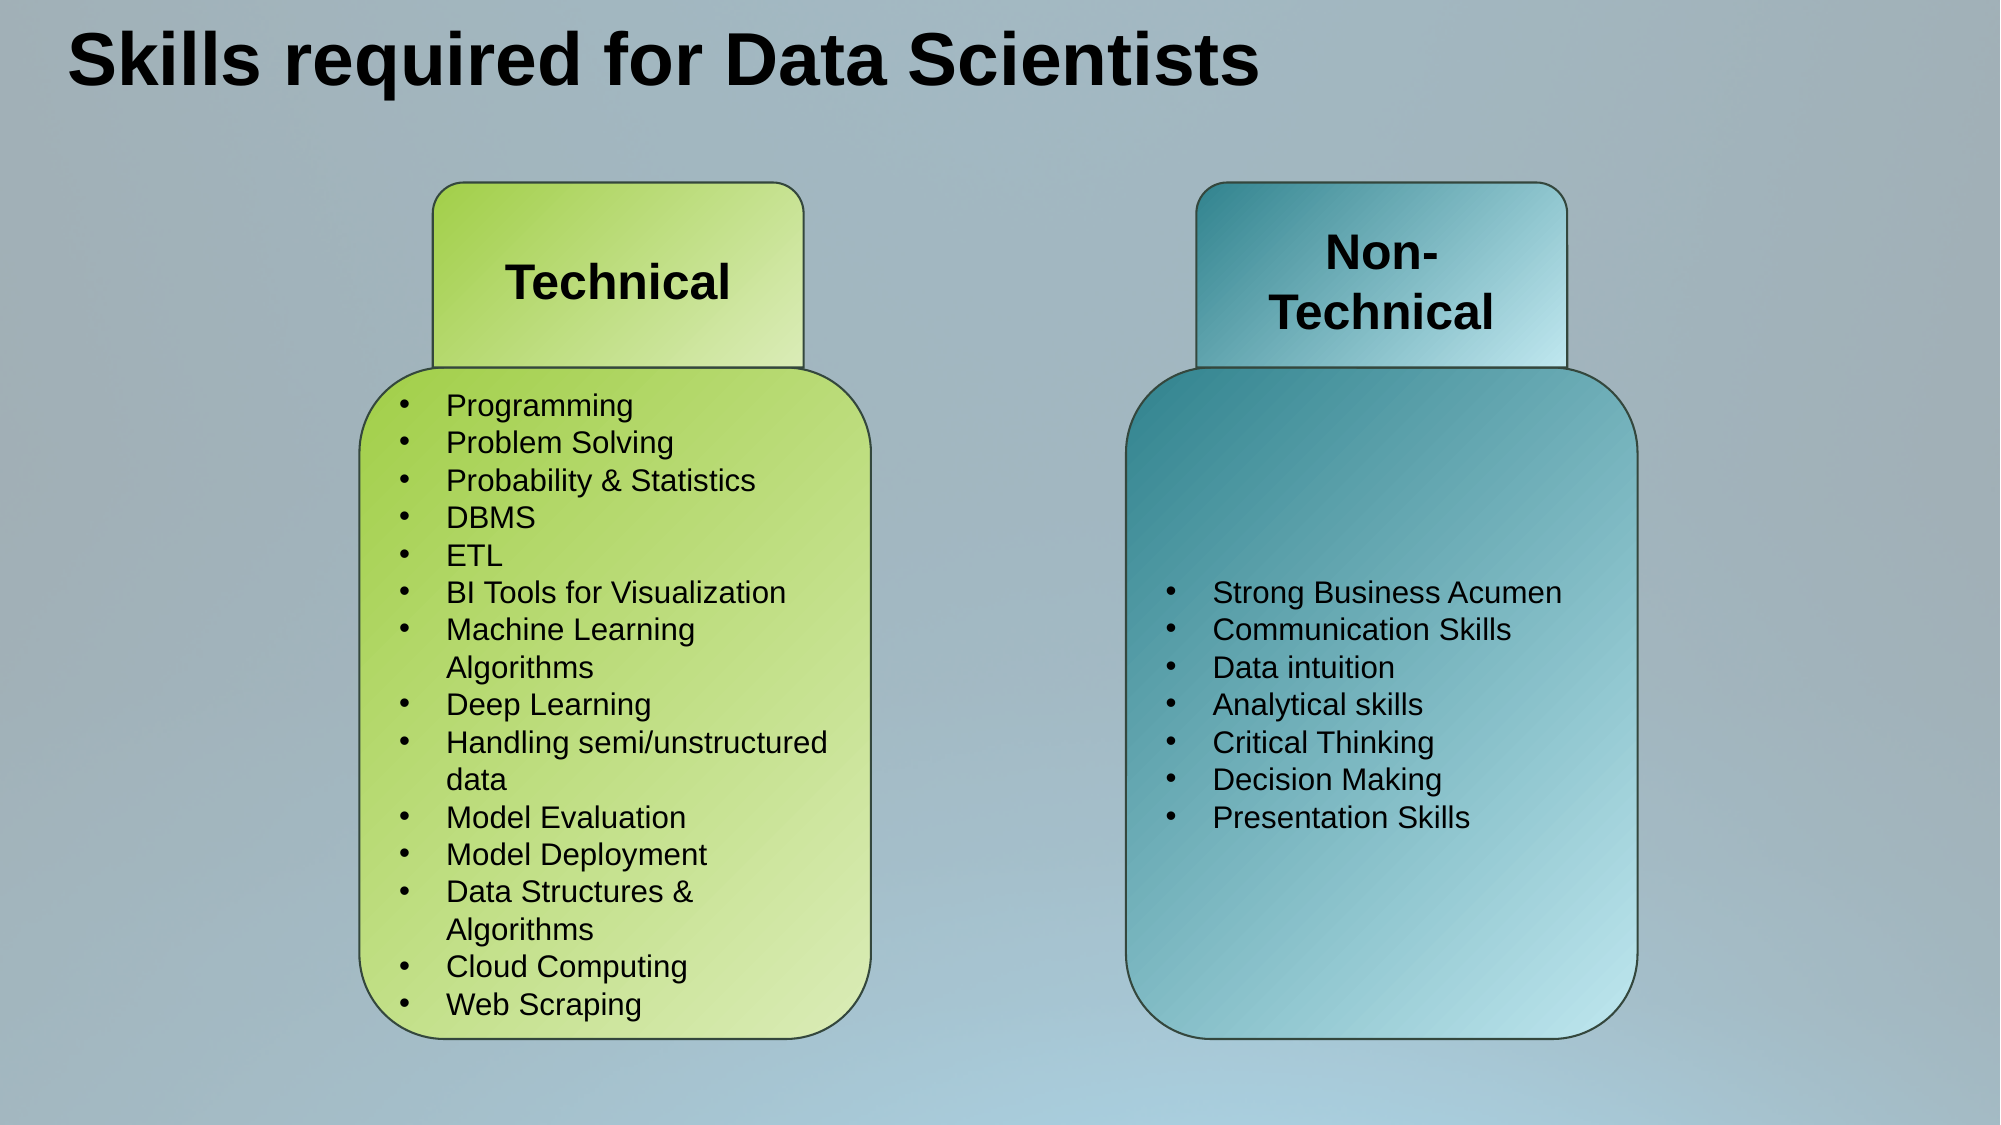

# Skills required for Data Scientists
Technical
Non-Technical
Programming
Problem Solving
Probability & Statistics
DBMS
ETL
BI Tools for Visualization
Machine Learning Algorithms
Deep Learning
Handling semi/unstructured data
Model Evaluation
Model Deployment
Data Structures & Algorithms
Cloud Computing
Web Scraping
Strong Business Acumen
Communication Skills
Data intuition
Analytical skills
Critical Thinking
Decision Making
Presentation Skills